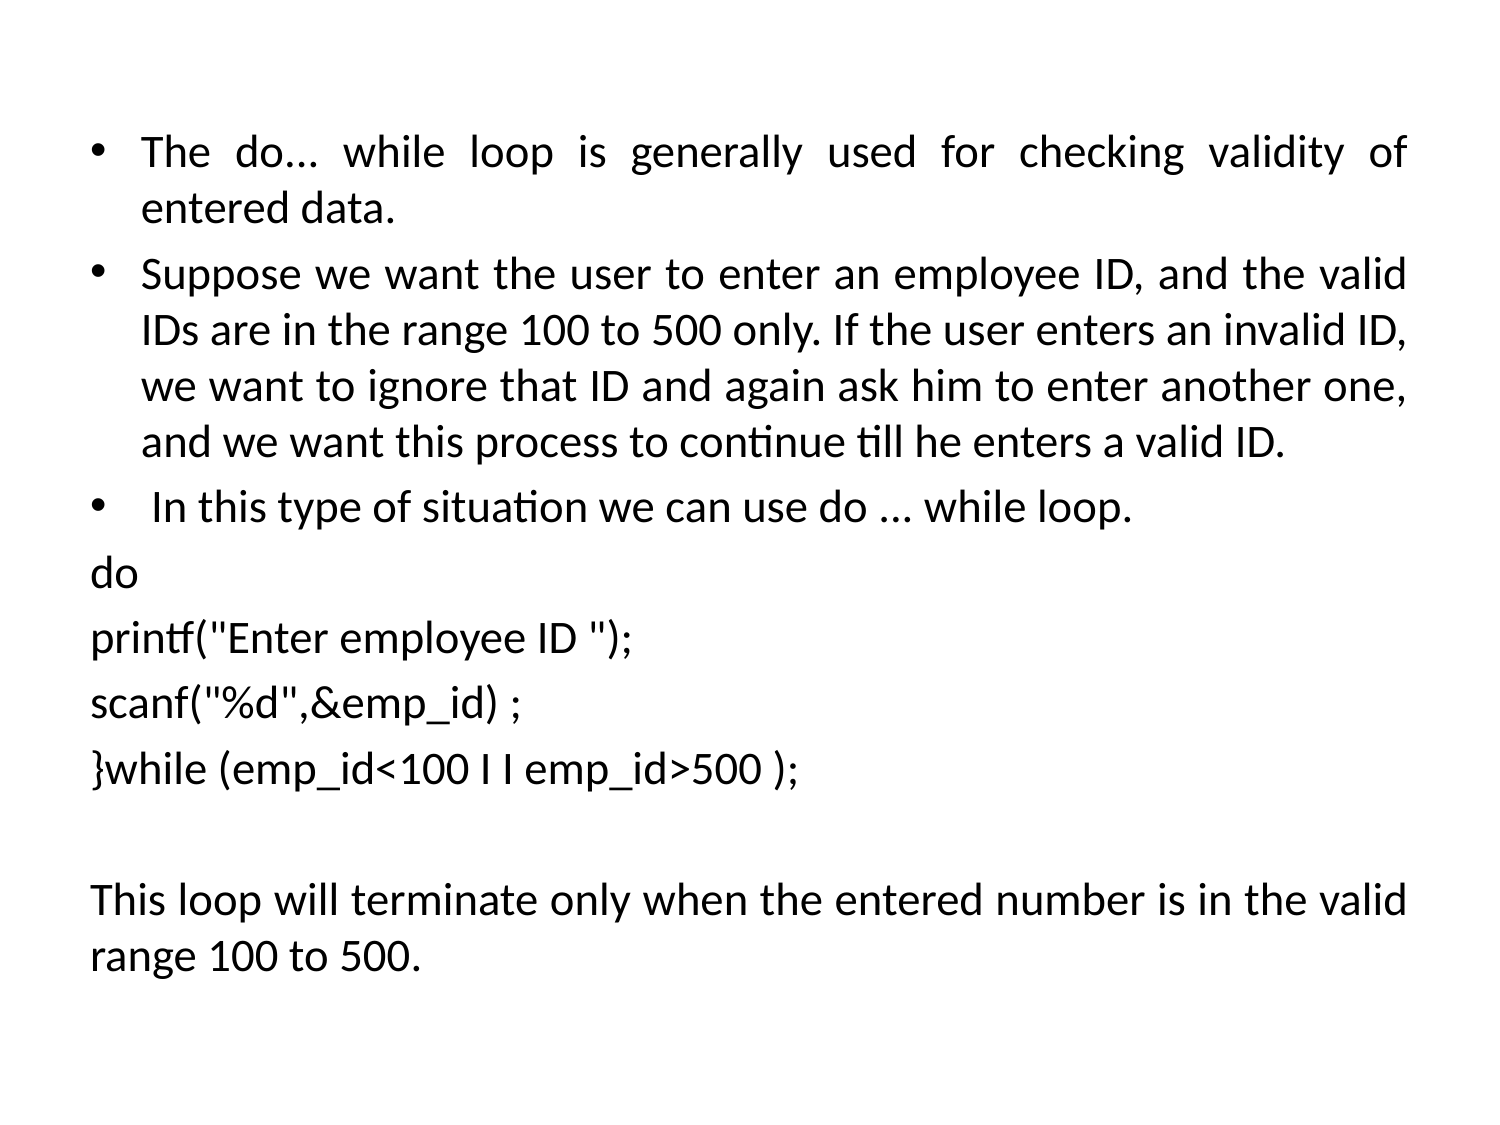

The do... while loop is generally used for checking validity of entered data.
Suppose we want the user to enter an employee ID, and the valid IDs are in the range 100 to 500 only. If the user enters an invalid ID, we want to ignore that ID and again ask him to enter another one, and we want this process to continue till he enters a valid ID.
 In this type of situation we can use do ... while loop.
do
printf("Enter employee ID ");
scanf("%d",&emp_id) ;
}while (emp_id<100 I I emp_id>500 );

This loop will terminate only when the entered number is in the valid range 100 to 500.